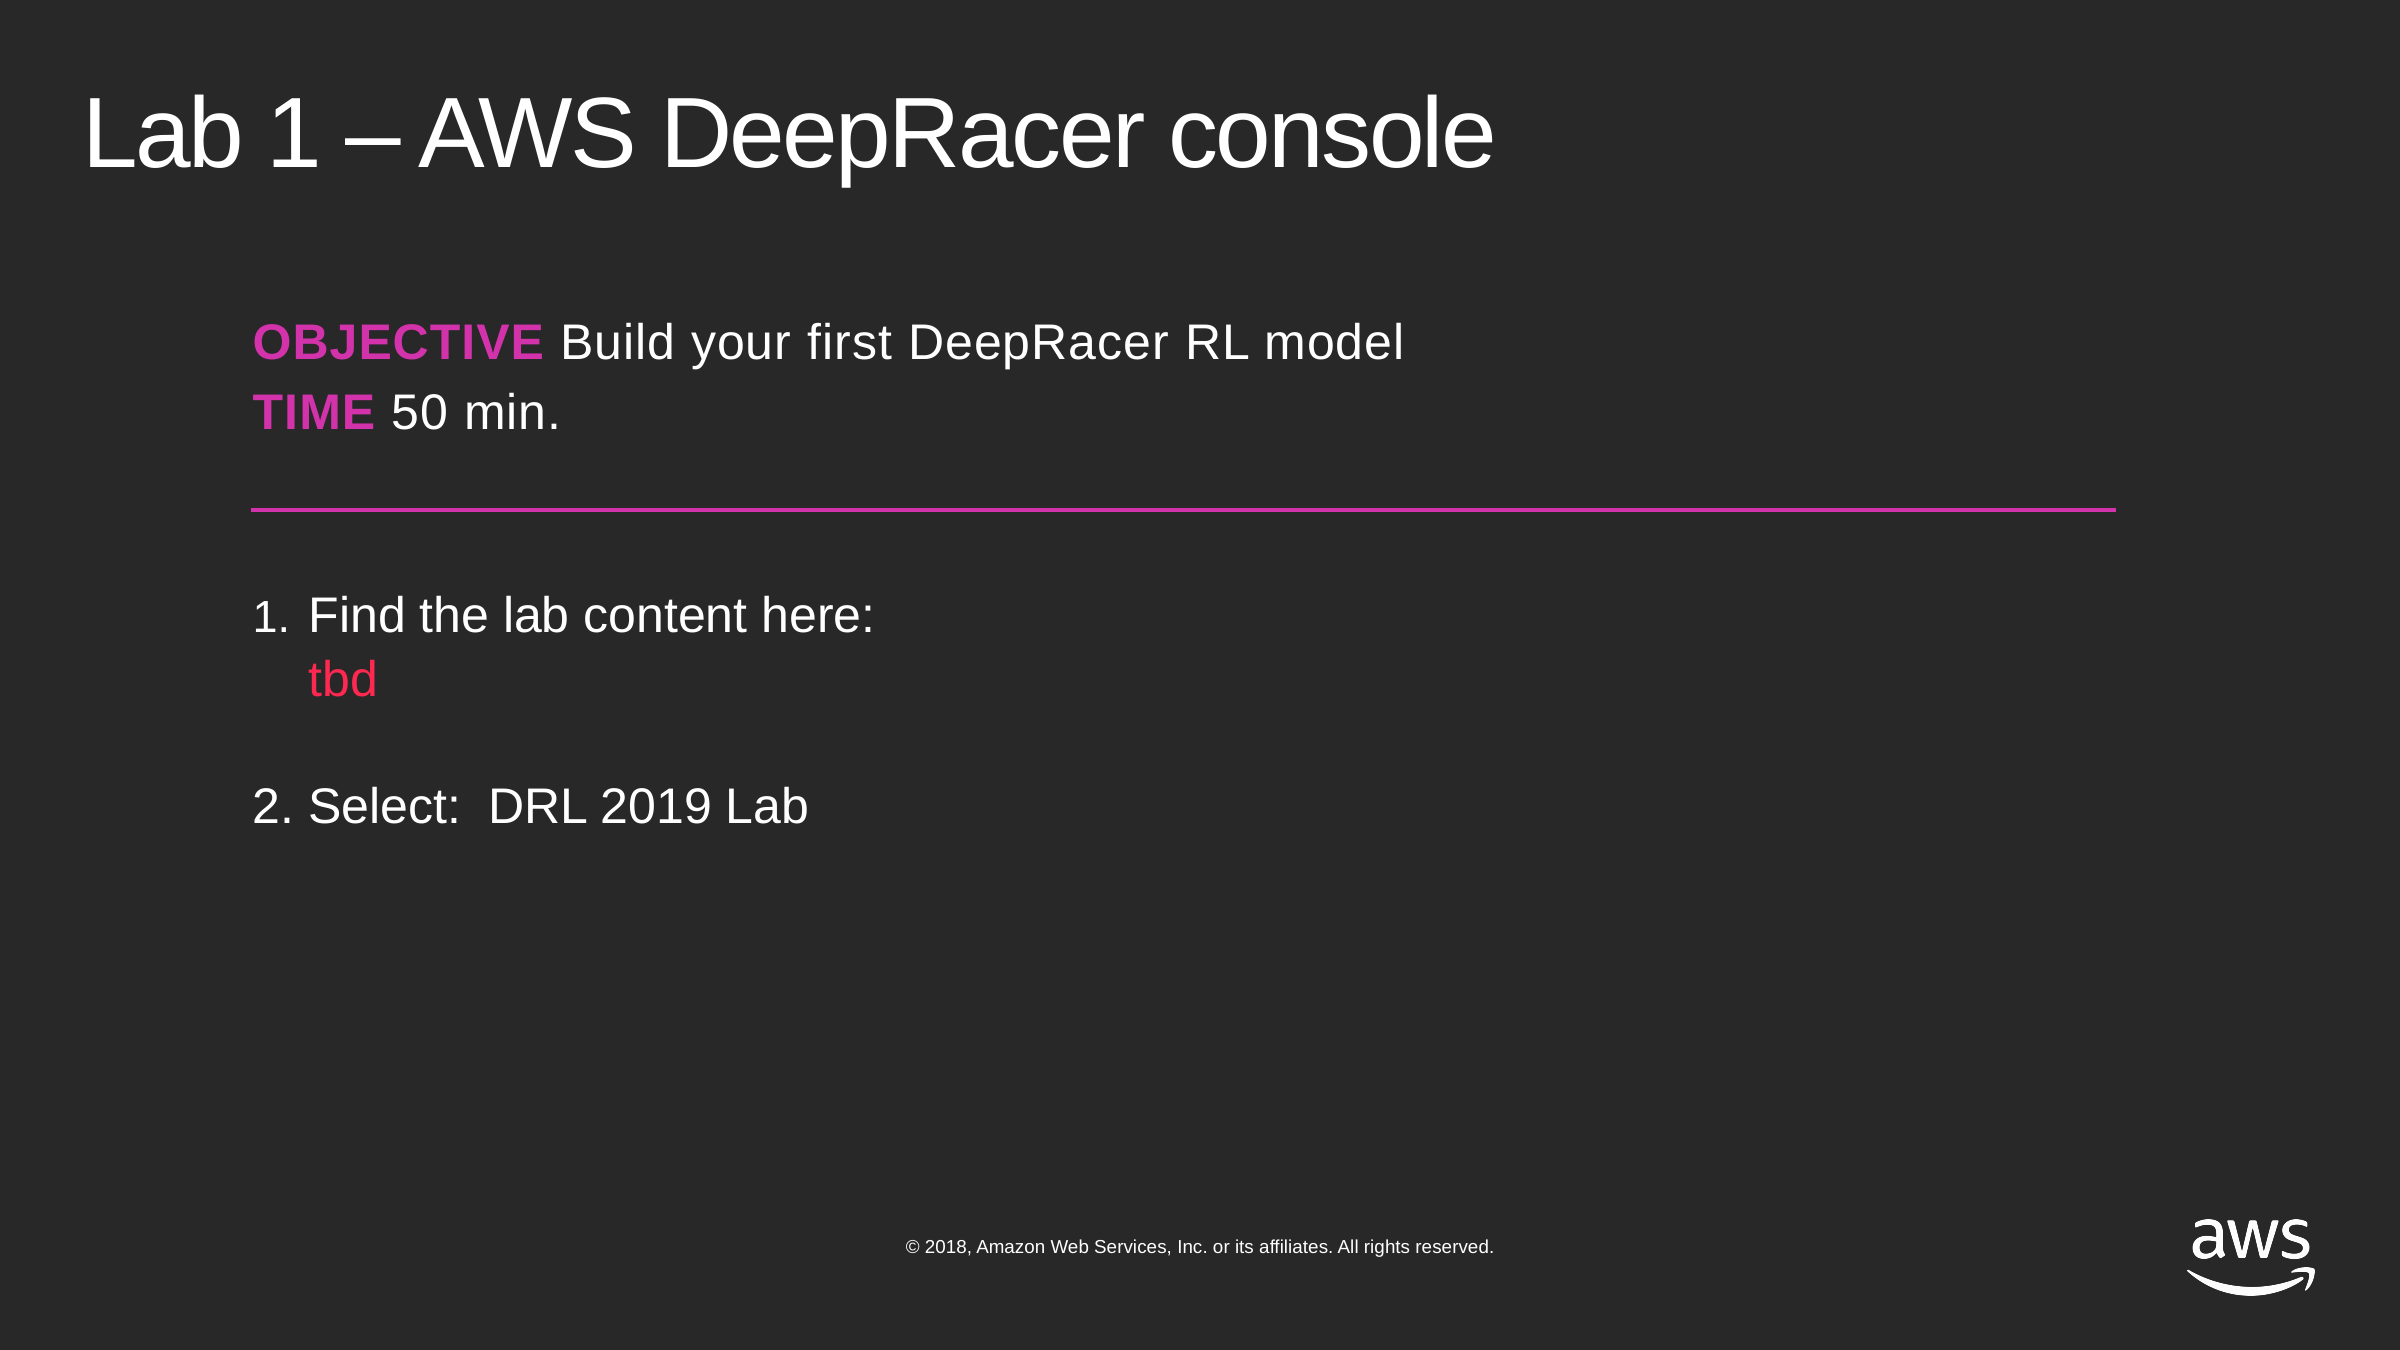

# Lab 1 – AWS DeepRacer console
OBJECTIVE Build your first DeepRacer RL model
TIME 50 min.

Find the lab content here:
    tbd

2. Select:  DRL 2019 Lab